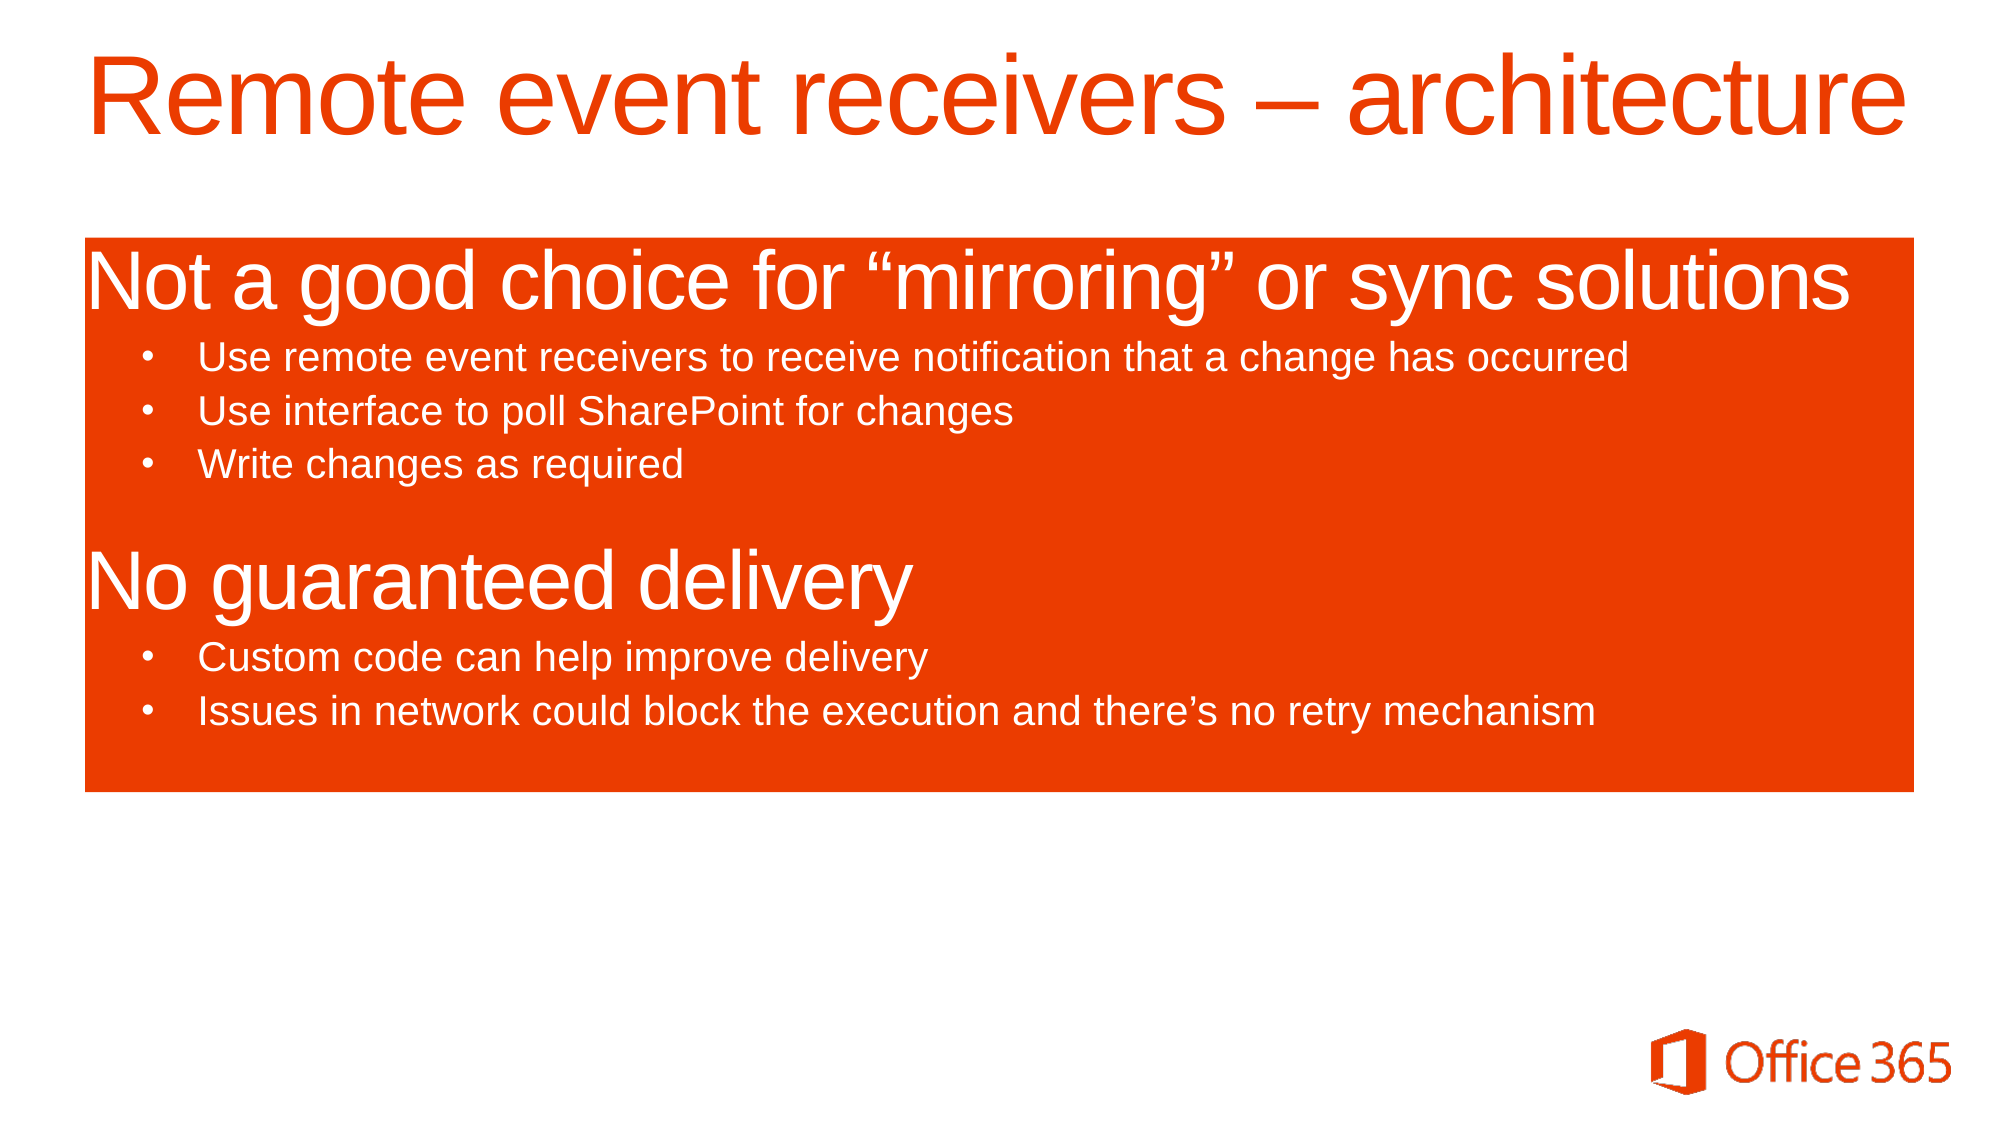

# Remote event receivers – architecture
Not a good choice for “mirroring” or sync solutions
Use remote event receivers to receive notification that a change has occurred
Use interface to poll SharePoint for changes
Write changes as required
No guaranteed delivery
Custom code can help improve delivery
Issues in network could block the execution and there’s no retry mechanism